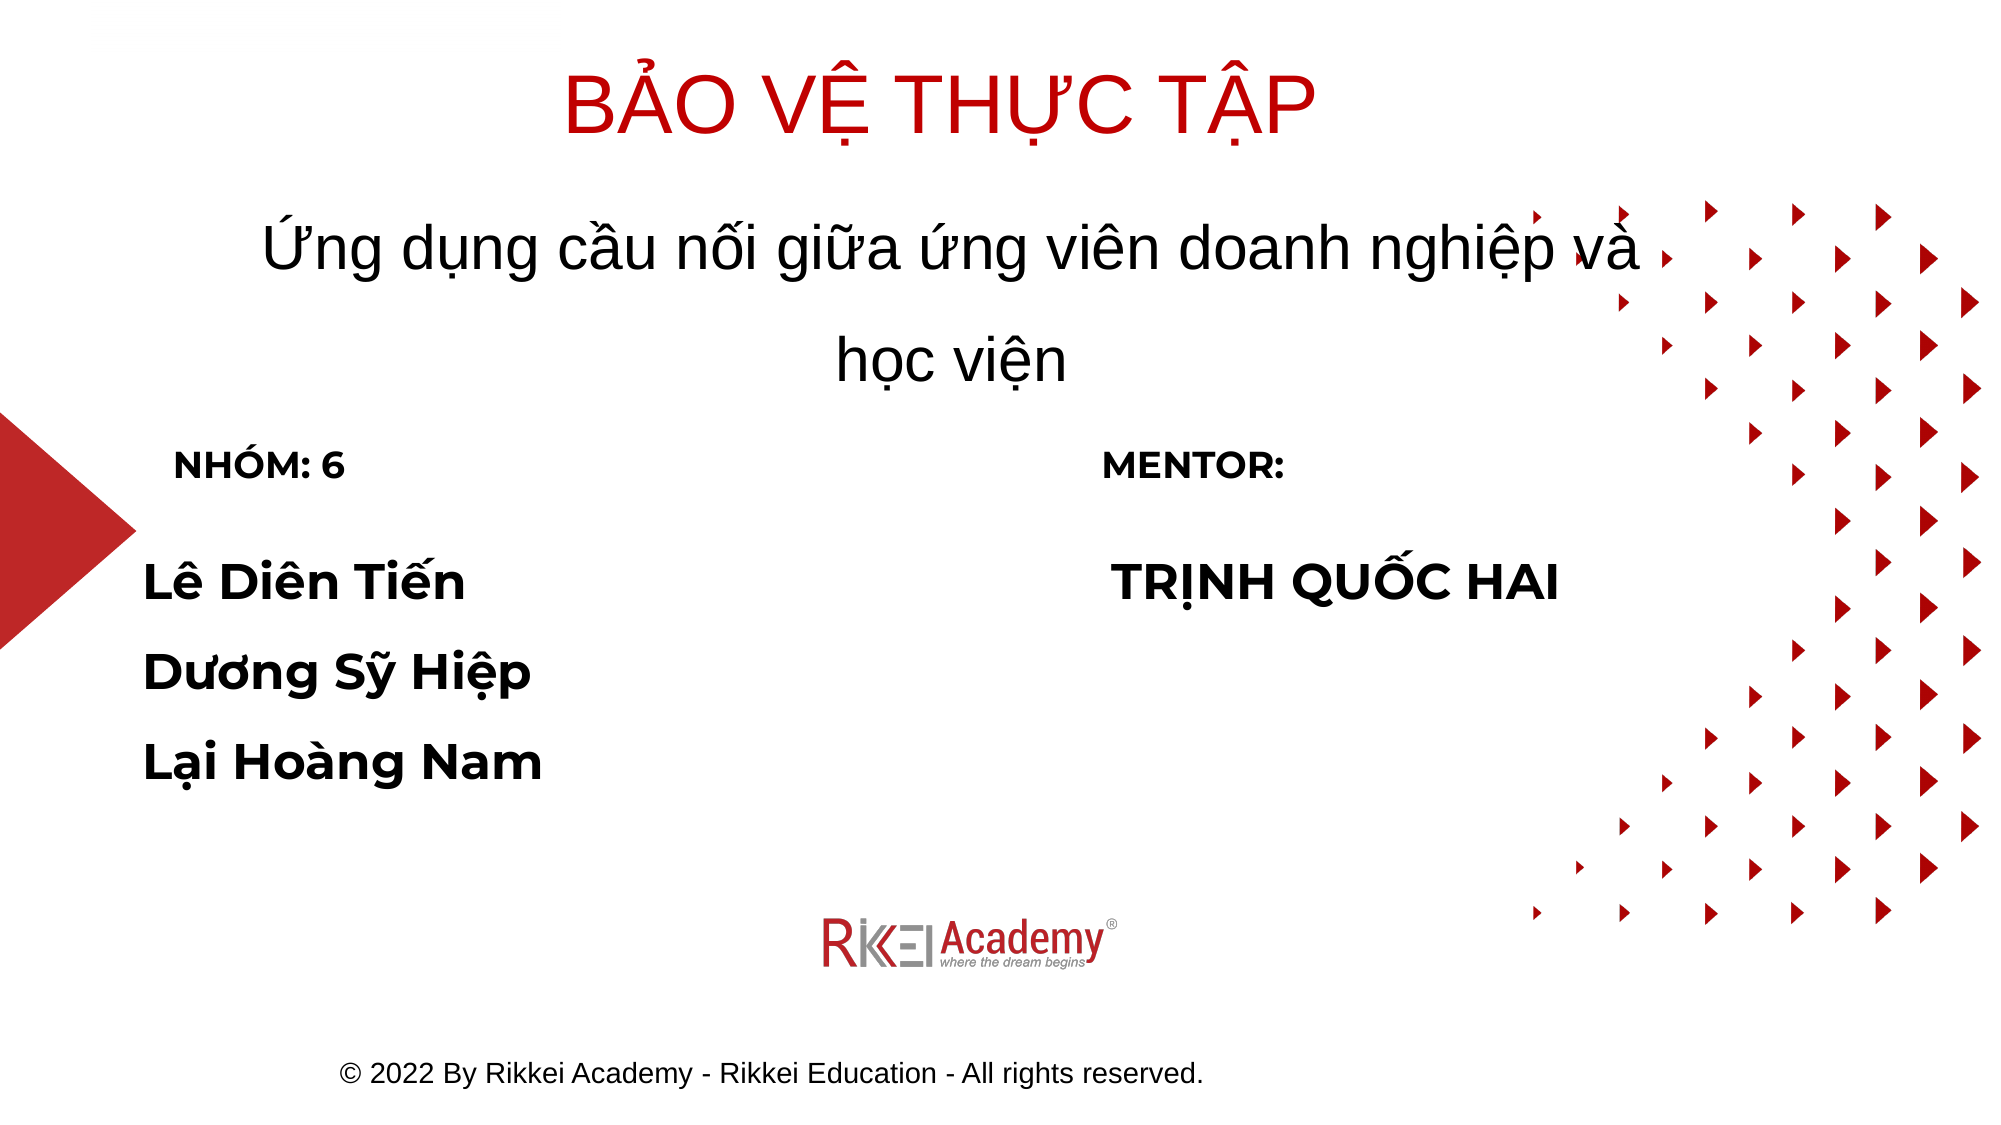

BẢO VỆ THỰC TẬP
# Ứng dụng cầu nối giữa ứng viên doanh nghiệp và học viện
NHÓM: 6

MENTOR:

Lê Diên Tiến
Dương Sỹ Hiệp
Lại Hoàng Nam
 TRỊNH QUỐC HAI